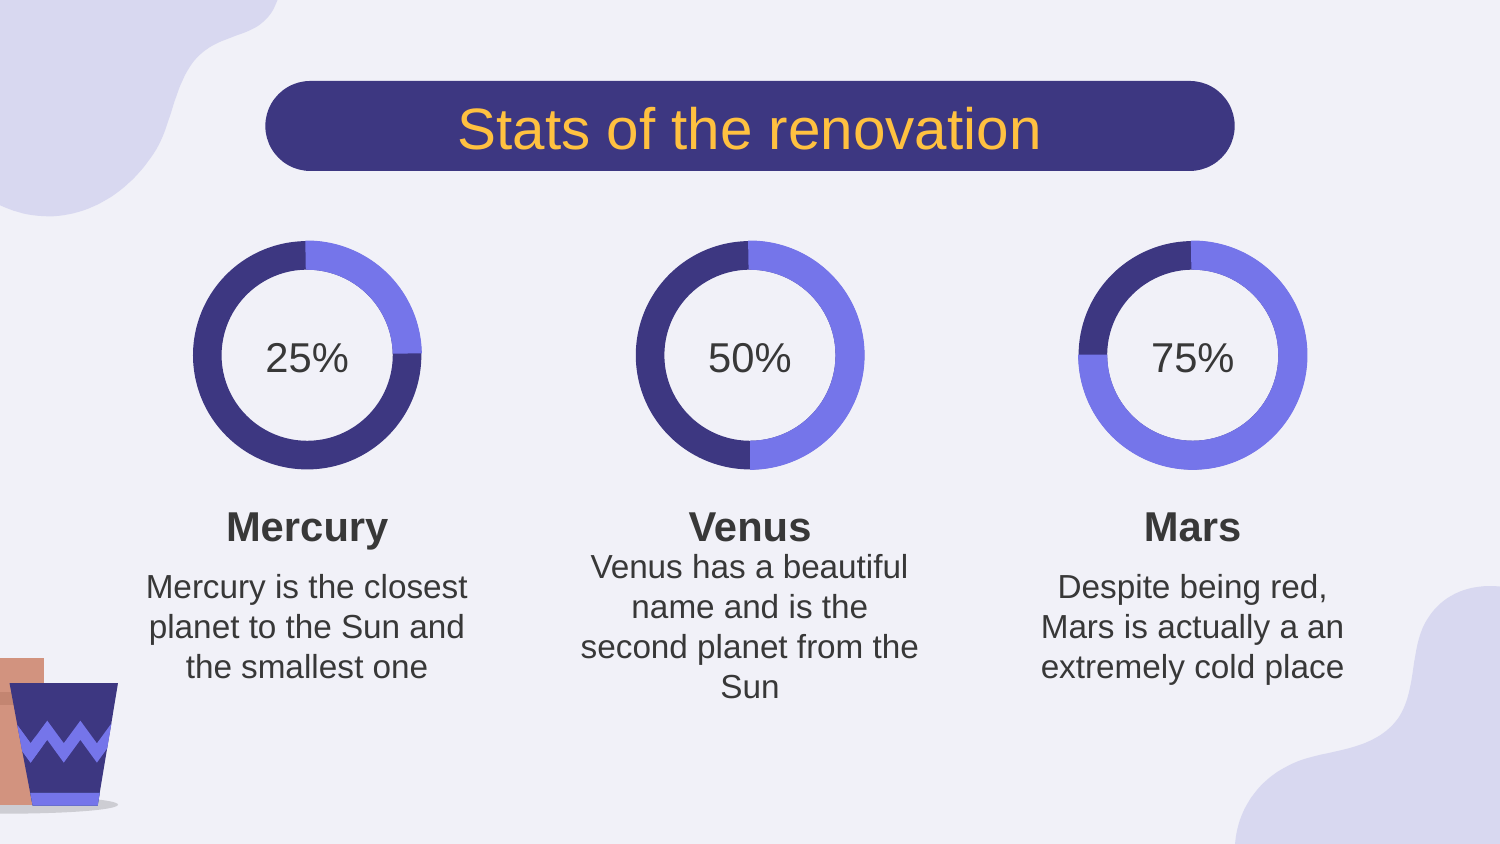

Stats of the renovation

25%
50%
75%
# Mercury
Venus
Mars
Mercury is the closest planet to the Sun and the smallest one
Venus has a beautiful name and is the second planet from the Sun
Despite being red, Mars is actually a an extremely cold place